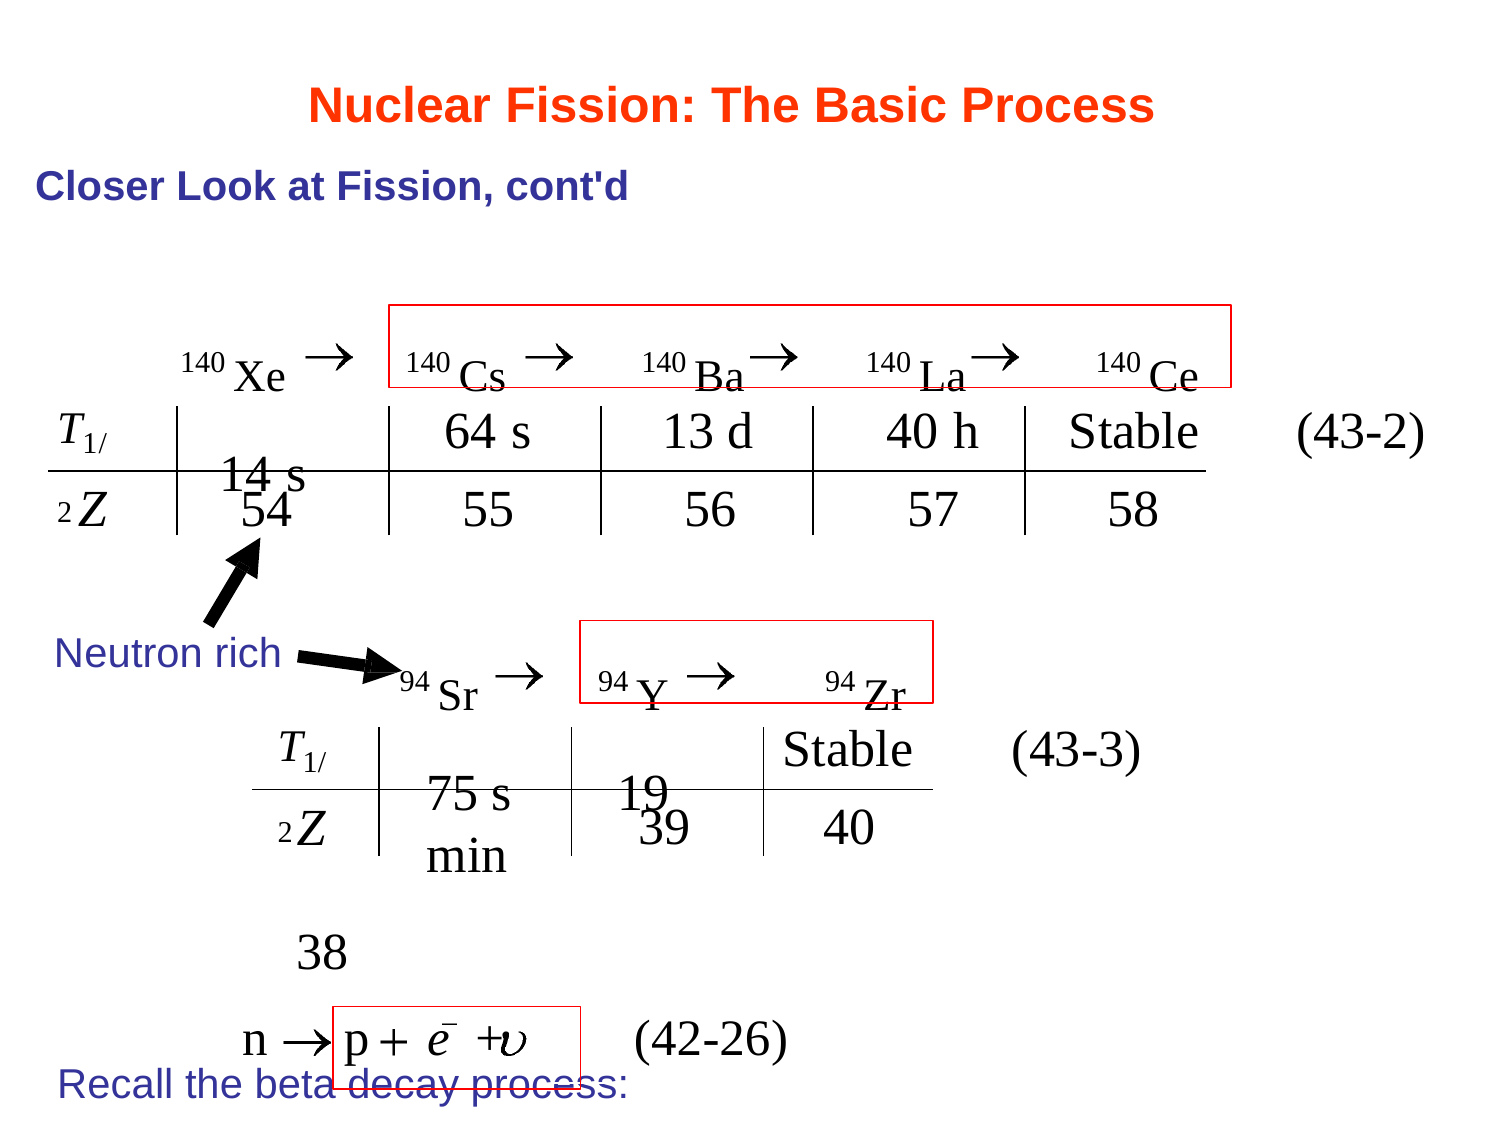

Nuclear Fission: The Basic Process

Closer Look at Fission, cont'd
140 Xe

14 s
140 Cs	140 Ba	140 La	140 Ce

64 s
13 d
40 h	Stable
(43-2)

T1/ 2

Z
54
55
56
57
58

94 Sr

75 s	19 min
94 Y	94 Zr

Neutron rich

Stable
(43-3)

T1/ 2

Z	38

Recall the beta decay process:
39
40

n
p	e	+
(42-26)